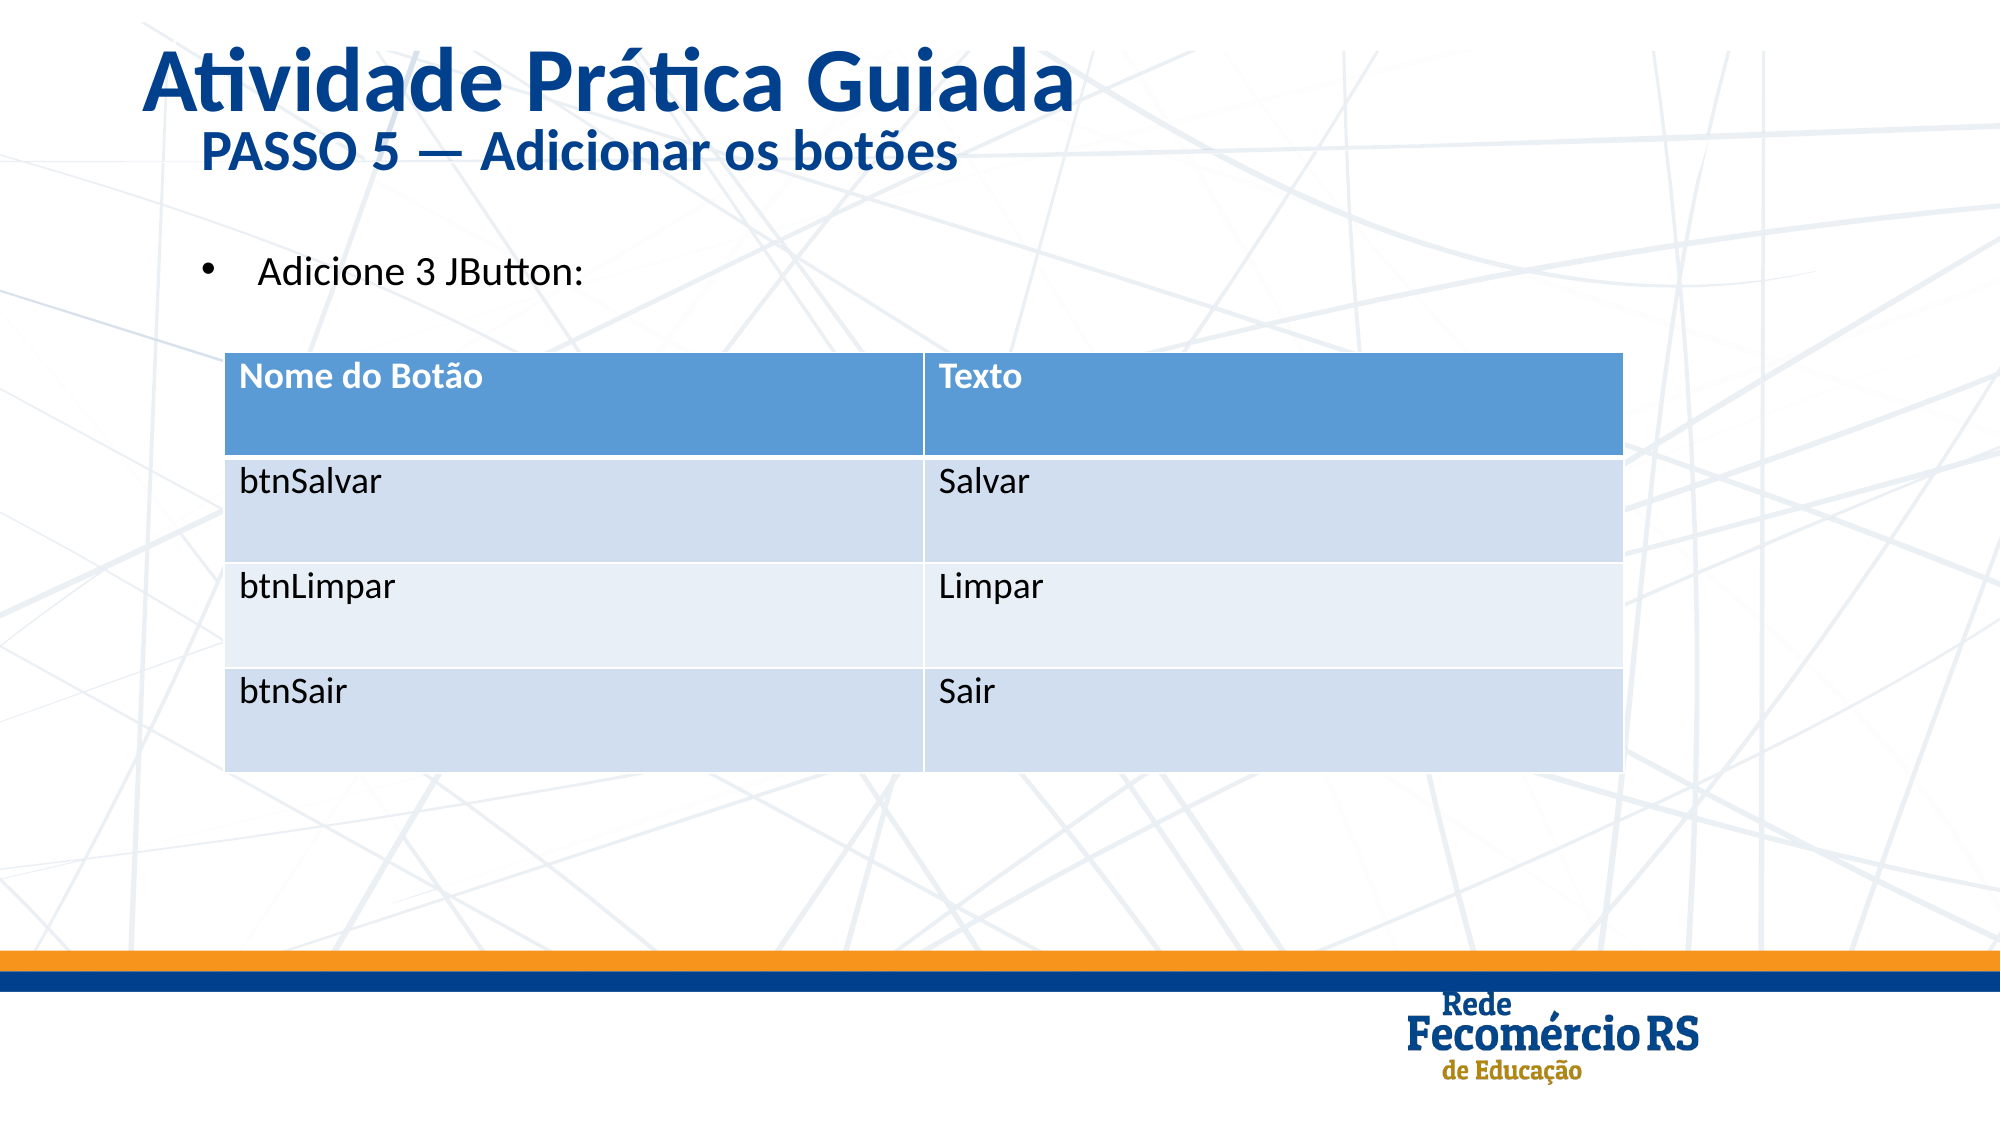

Atividade Prática Guiada
PASSO 5 — Adicionar os botões
Adicione 3 JButton:

| Nome do Botão | Texto |
| --- | --- |
| btnSalvar | Salvar |
| btnLimpar | Limpar |
| btnSair | Sair |